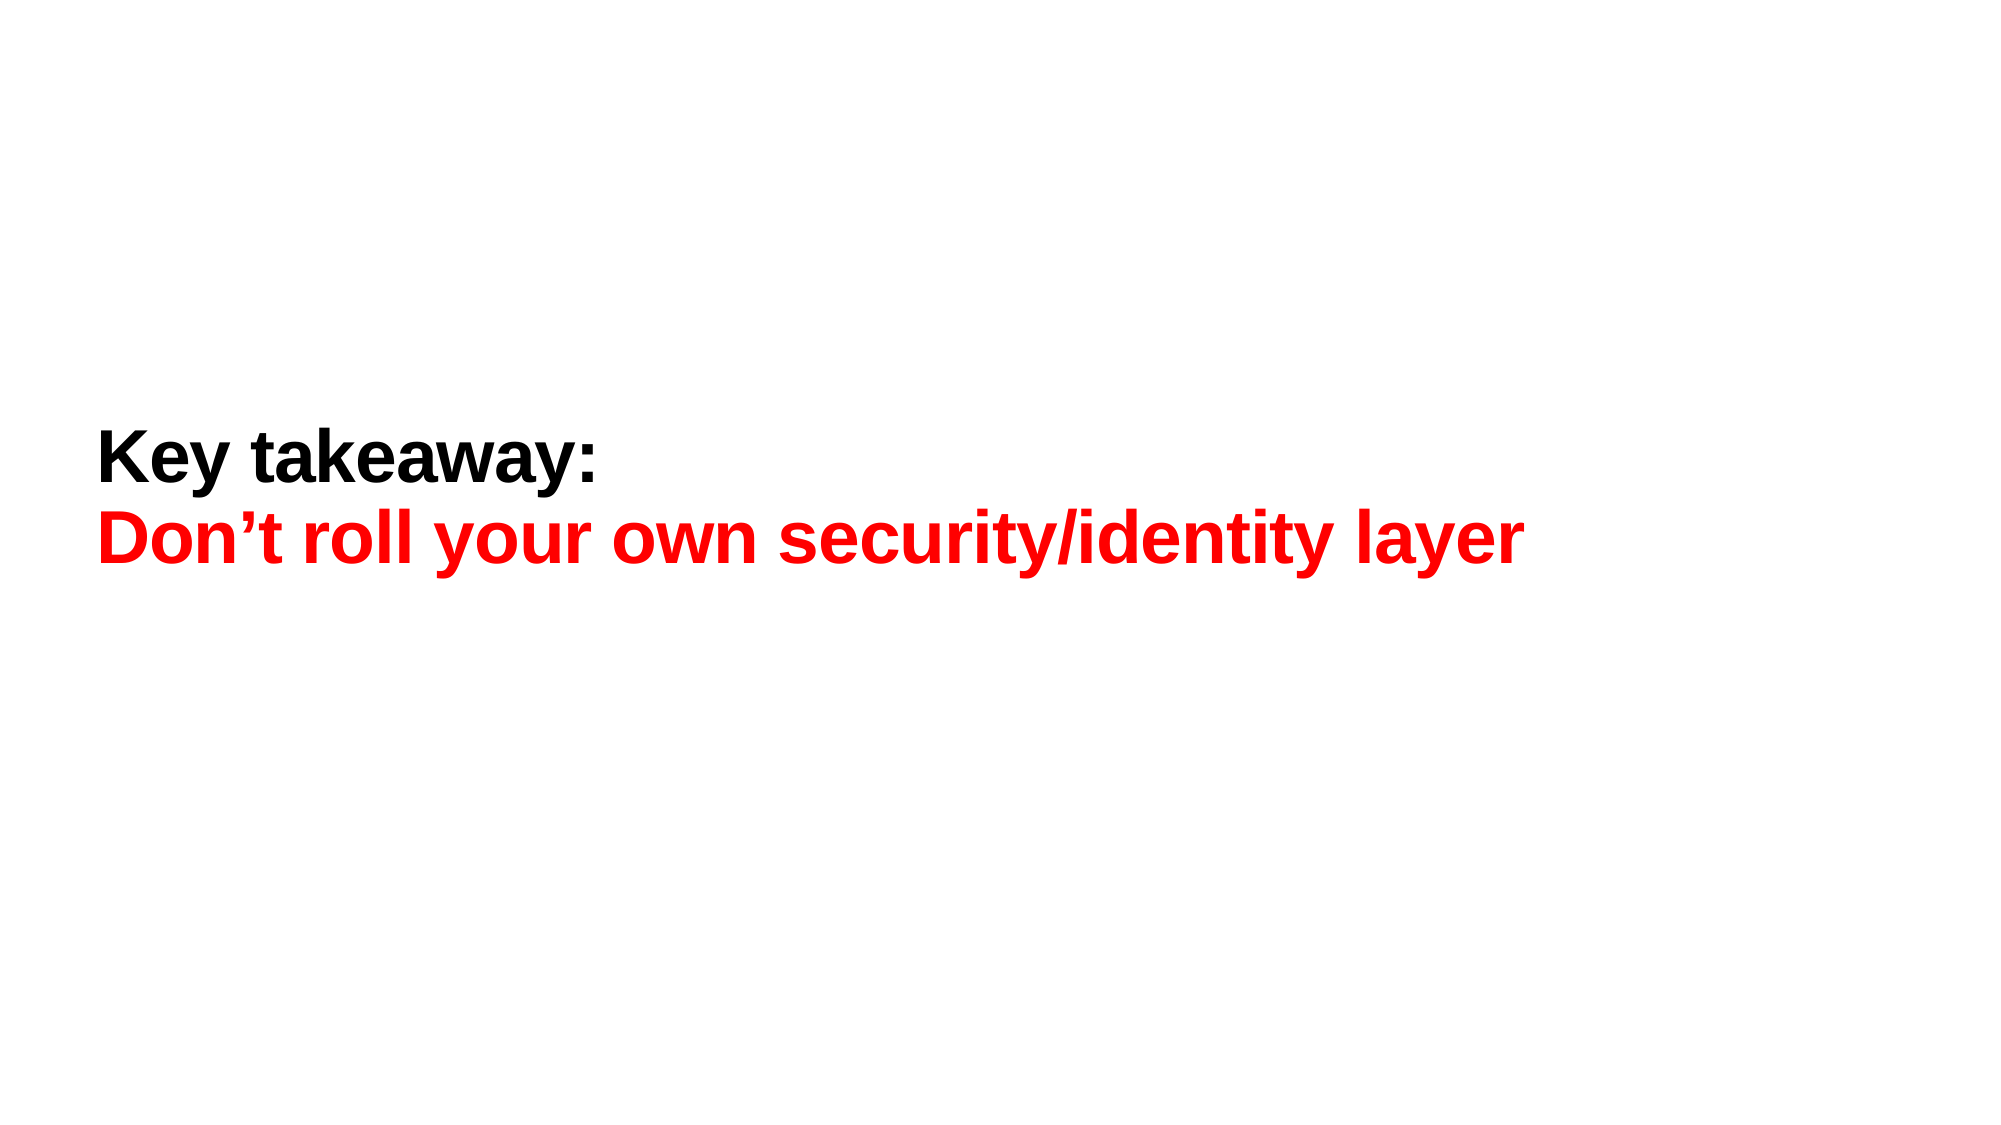

# Key takeaway: Don’t roll your own security/identity layer